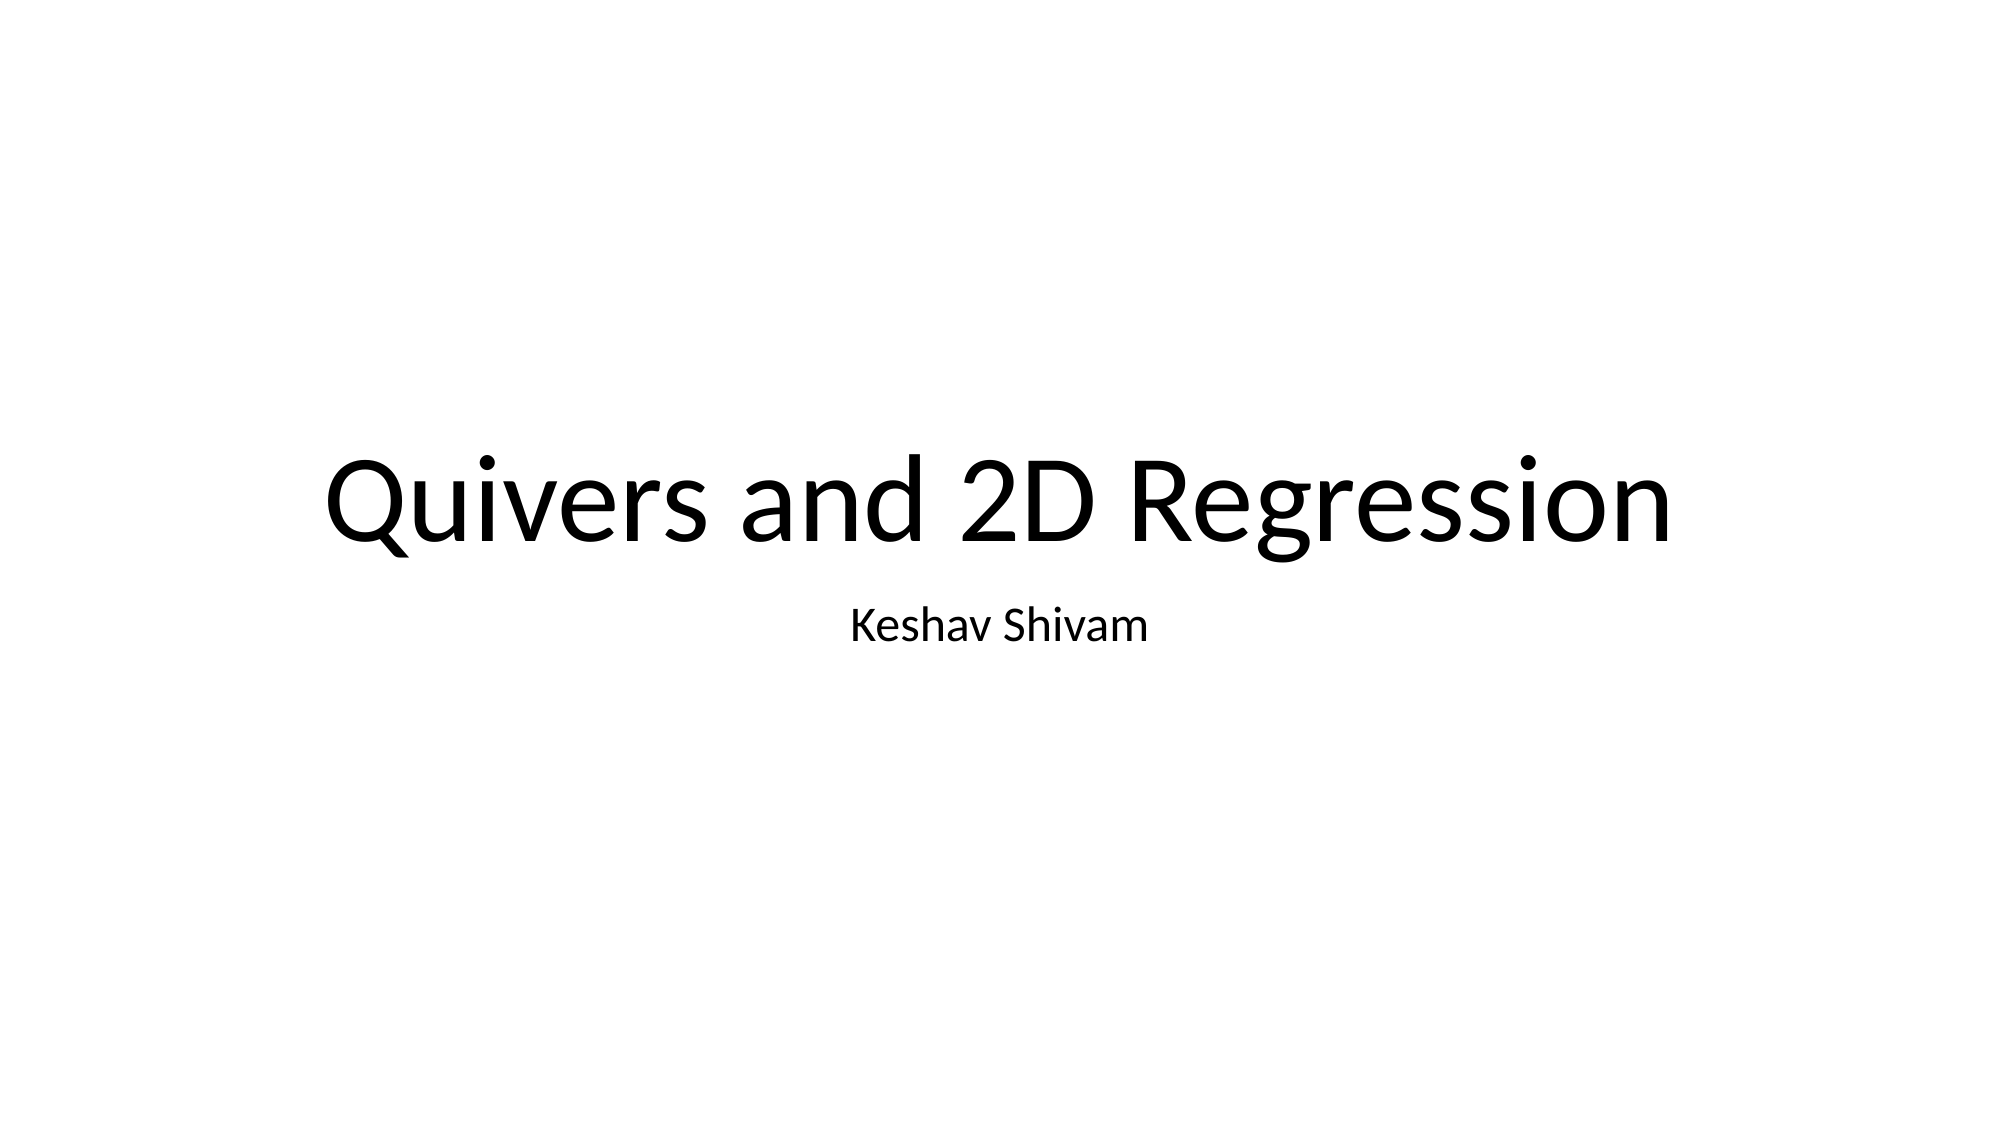

# Quivers and 2D Regression
Keshav Shivam